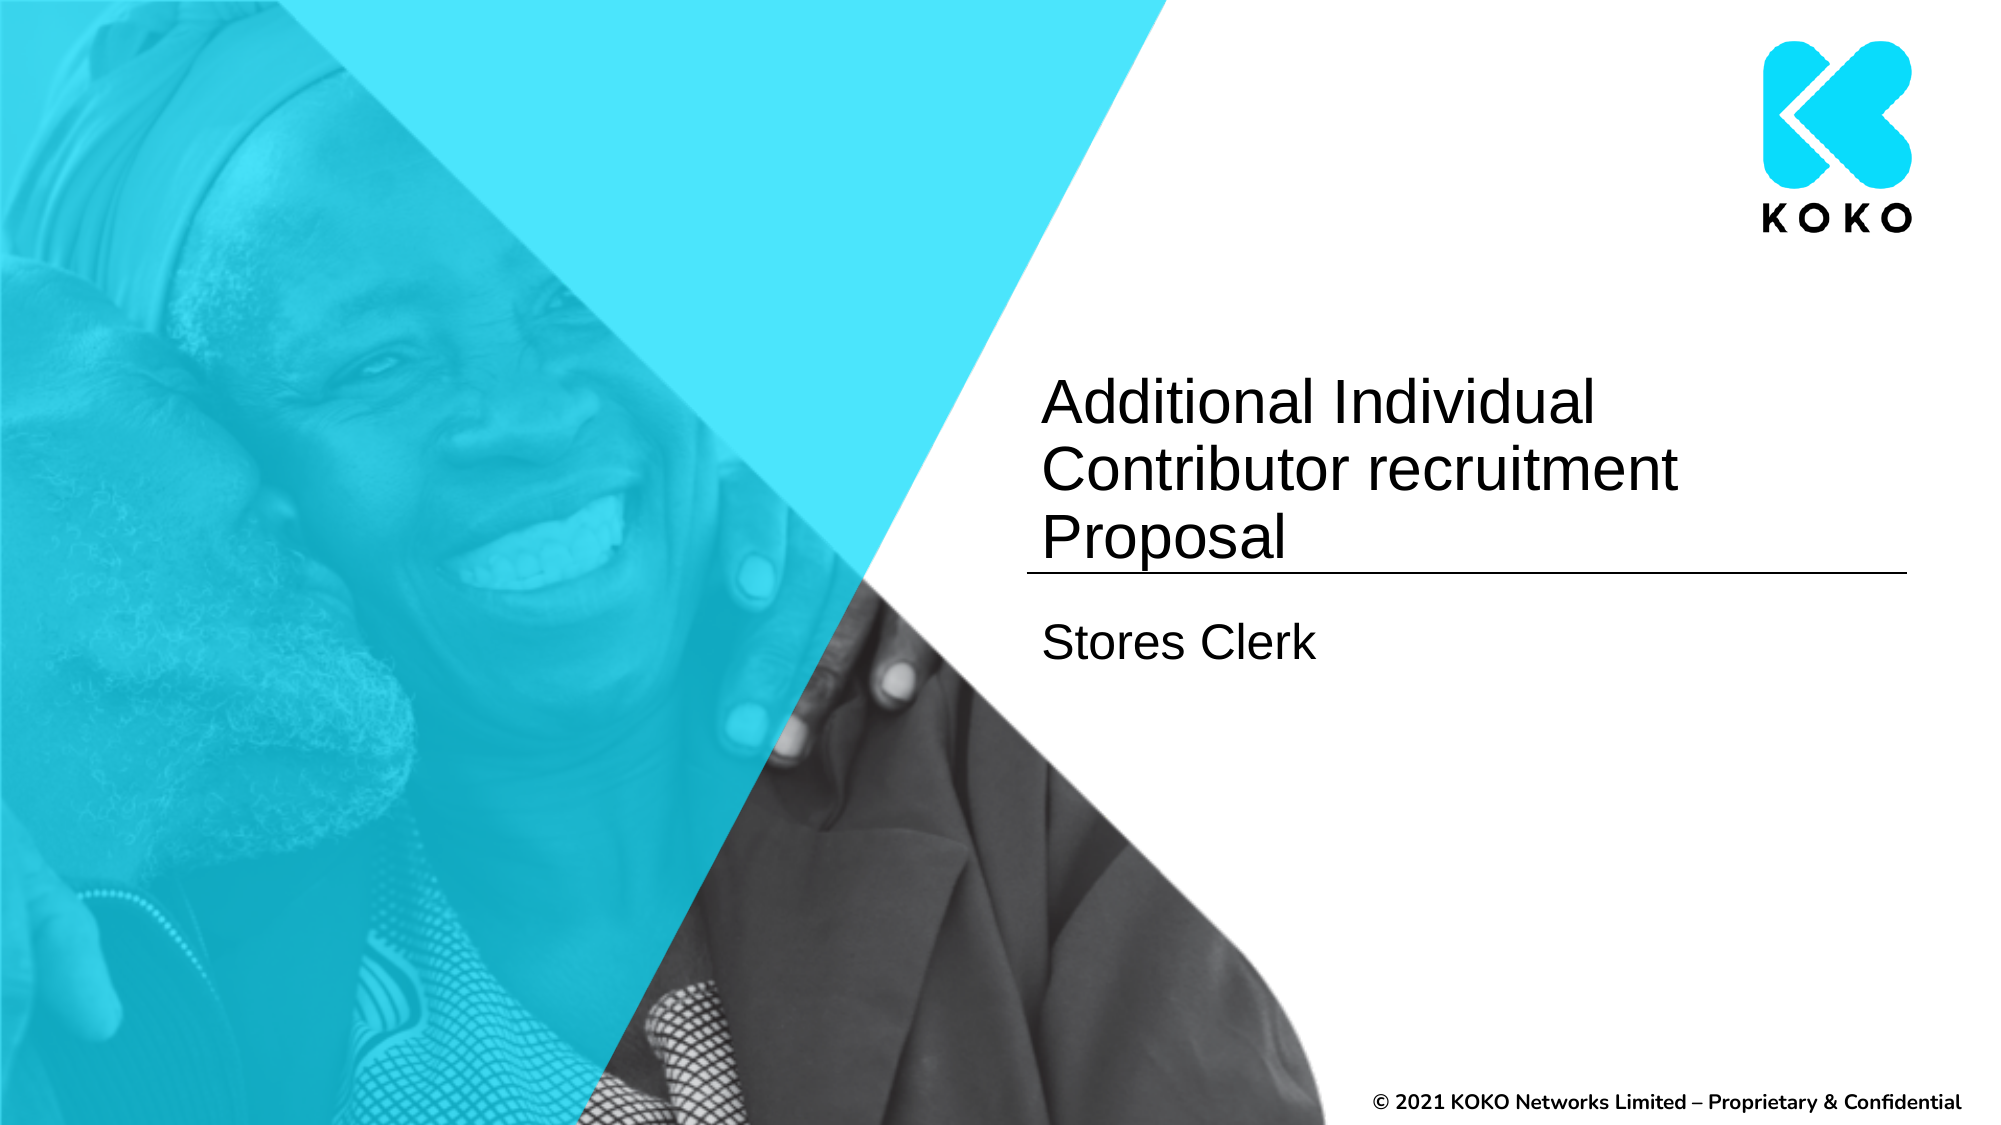

# Additional Individual Contributor recruitment Proposal
Stores Clerk